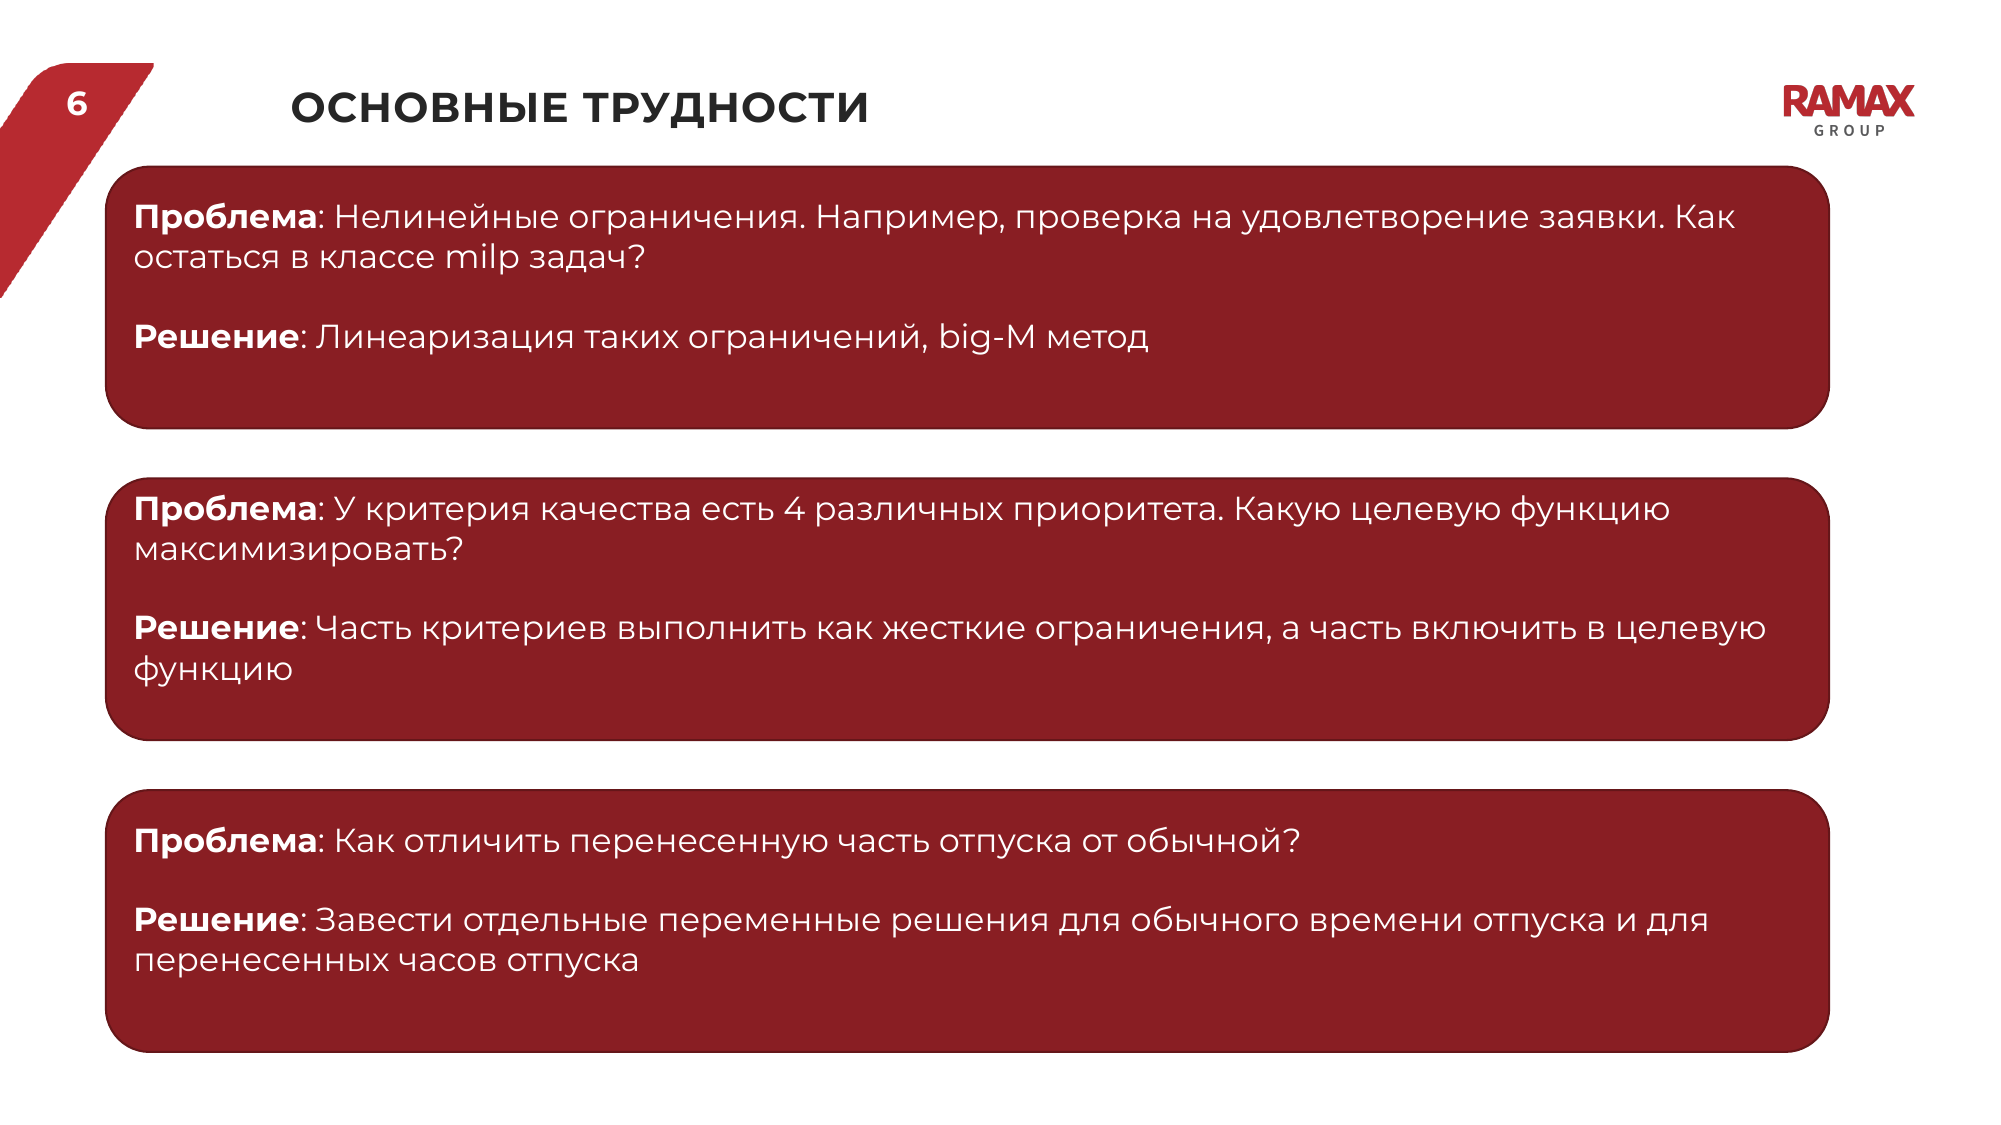

6
Основные трудности

Проблема: Нелинейные ограничения. Например, проверка на удовлетворение заявки. Как остаться в классе milp задач?

Решение: Линеаризация таких ограничений, big-M метод

Проблема: У критерия качества есть 4 различных приоритета. Какую целевую функцию максимизировать?

Решение: Часть критериев выполнить как жесткие ограничения, а часть включить в целевую функцию

Проблема: Как отличить перенесенную часть отпуска от обычной?

Решение: Завести отдельные переменные решения для обычного времени отпуска и для перенесенных часов отпуска